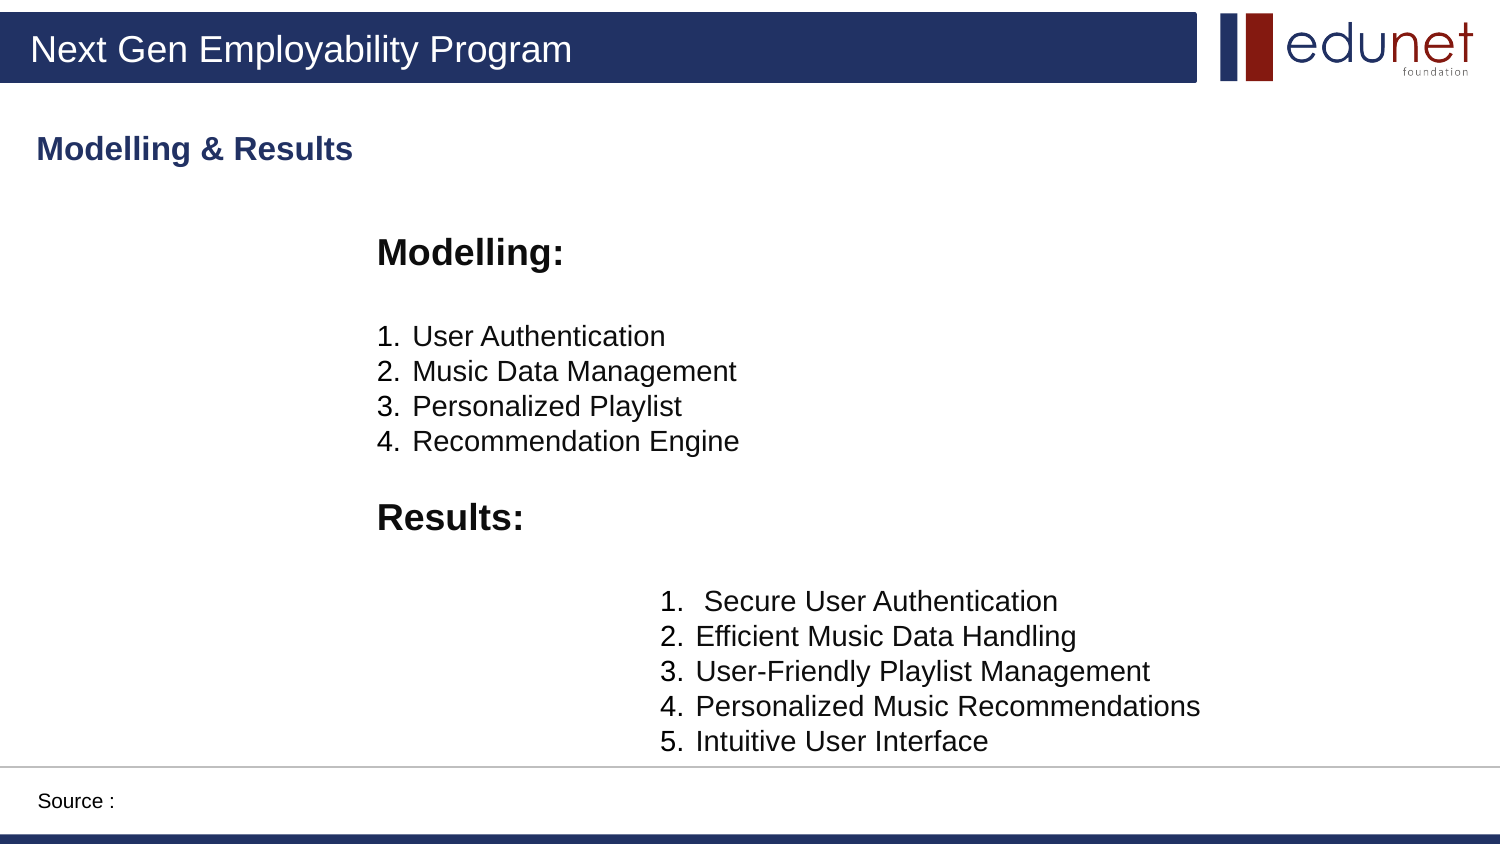

Modelling & Results
Modelling:

User Authentication
Music Data Management
Personalized Playlist
Recommendation Engine

Results:

 Secure User Authentication
Efficient Music Data Handling
User-Friendly Playlist Management
Personalized Music Recommendations
Intuitive User Interface
Source :